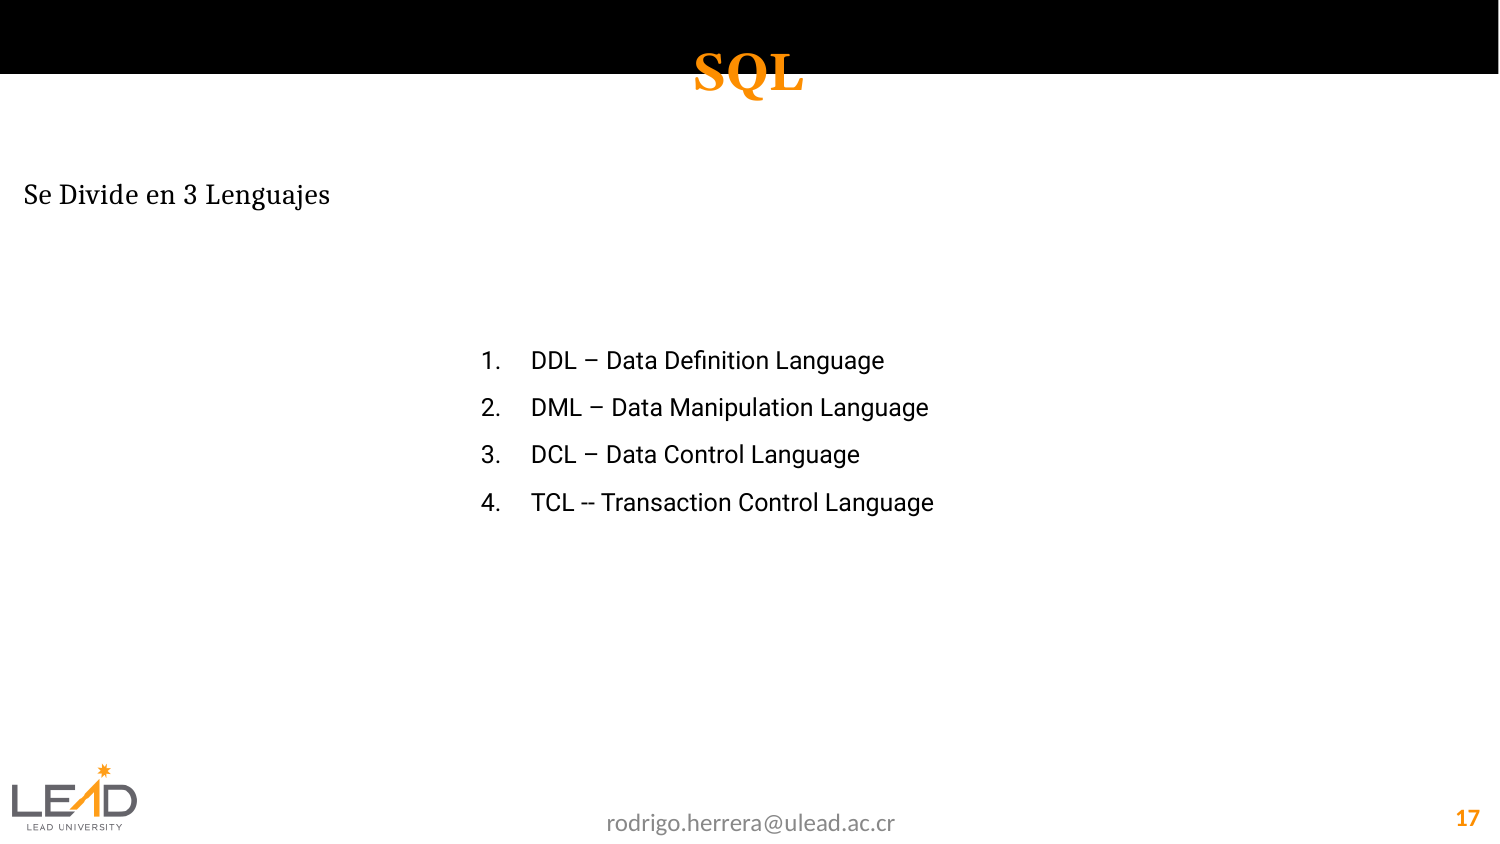

SQL
Se Divide en 3 Lenguajes

DDL – Data Definition Language
DML – Data Manipulation Language
DCL – Data Control Language
TCL -- Transaction Control Language
17
rodrigo.herrera@ulead.ac.cr